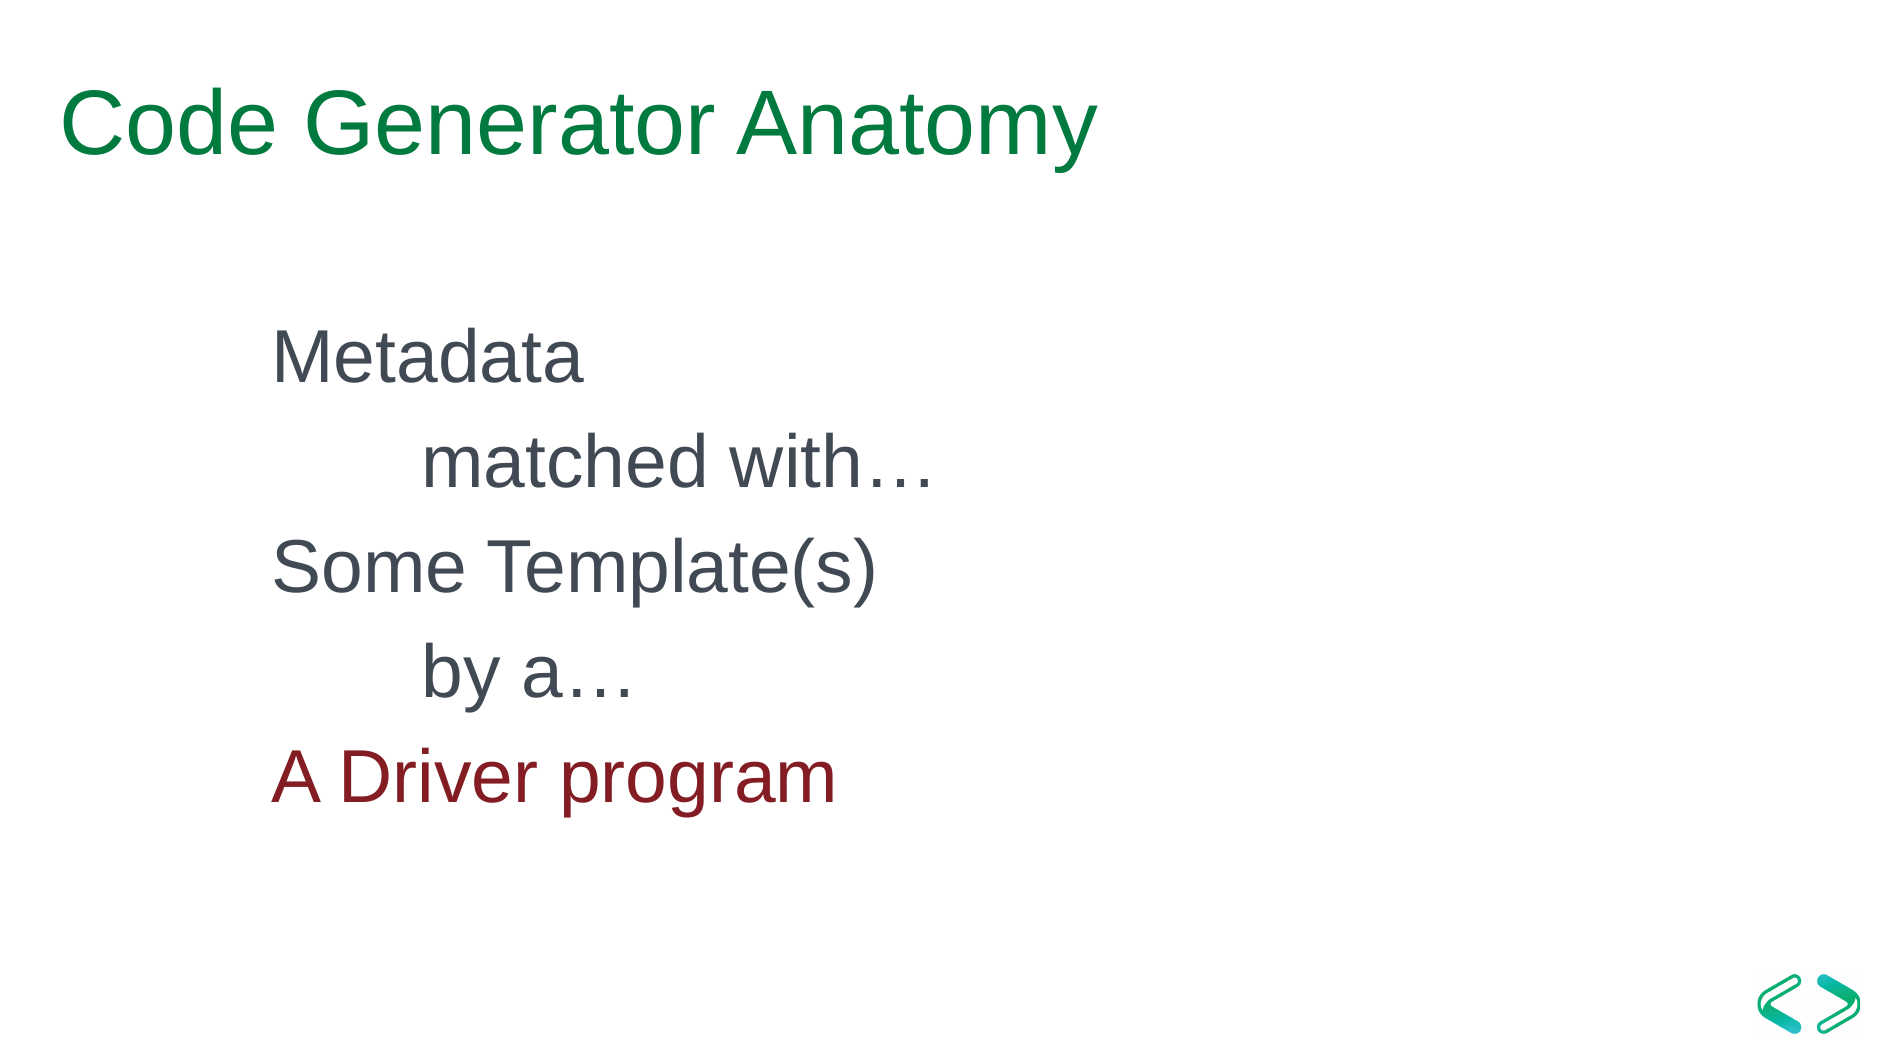

# Code Generator Anatomy
Metadata
	matched with…
Some Template(s)
	by a…
A Driver program